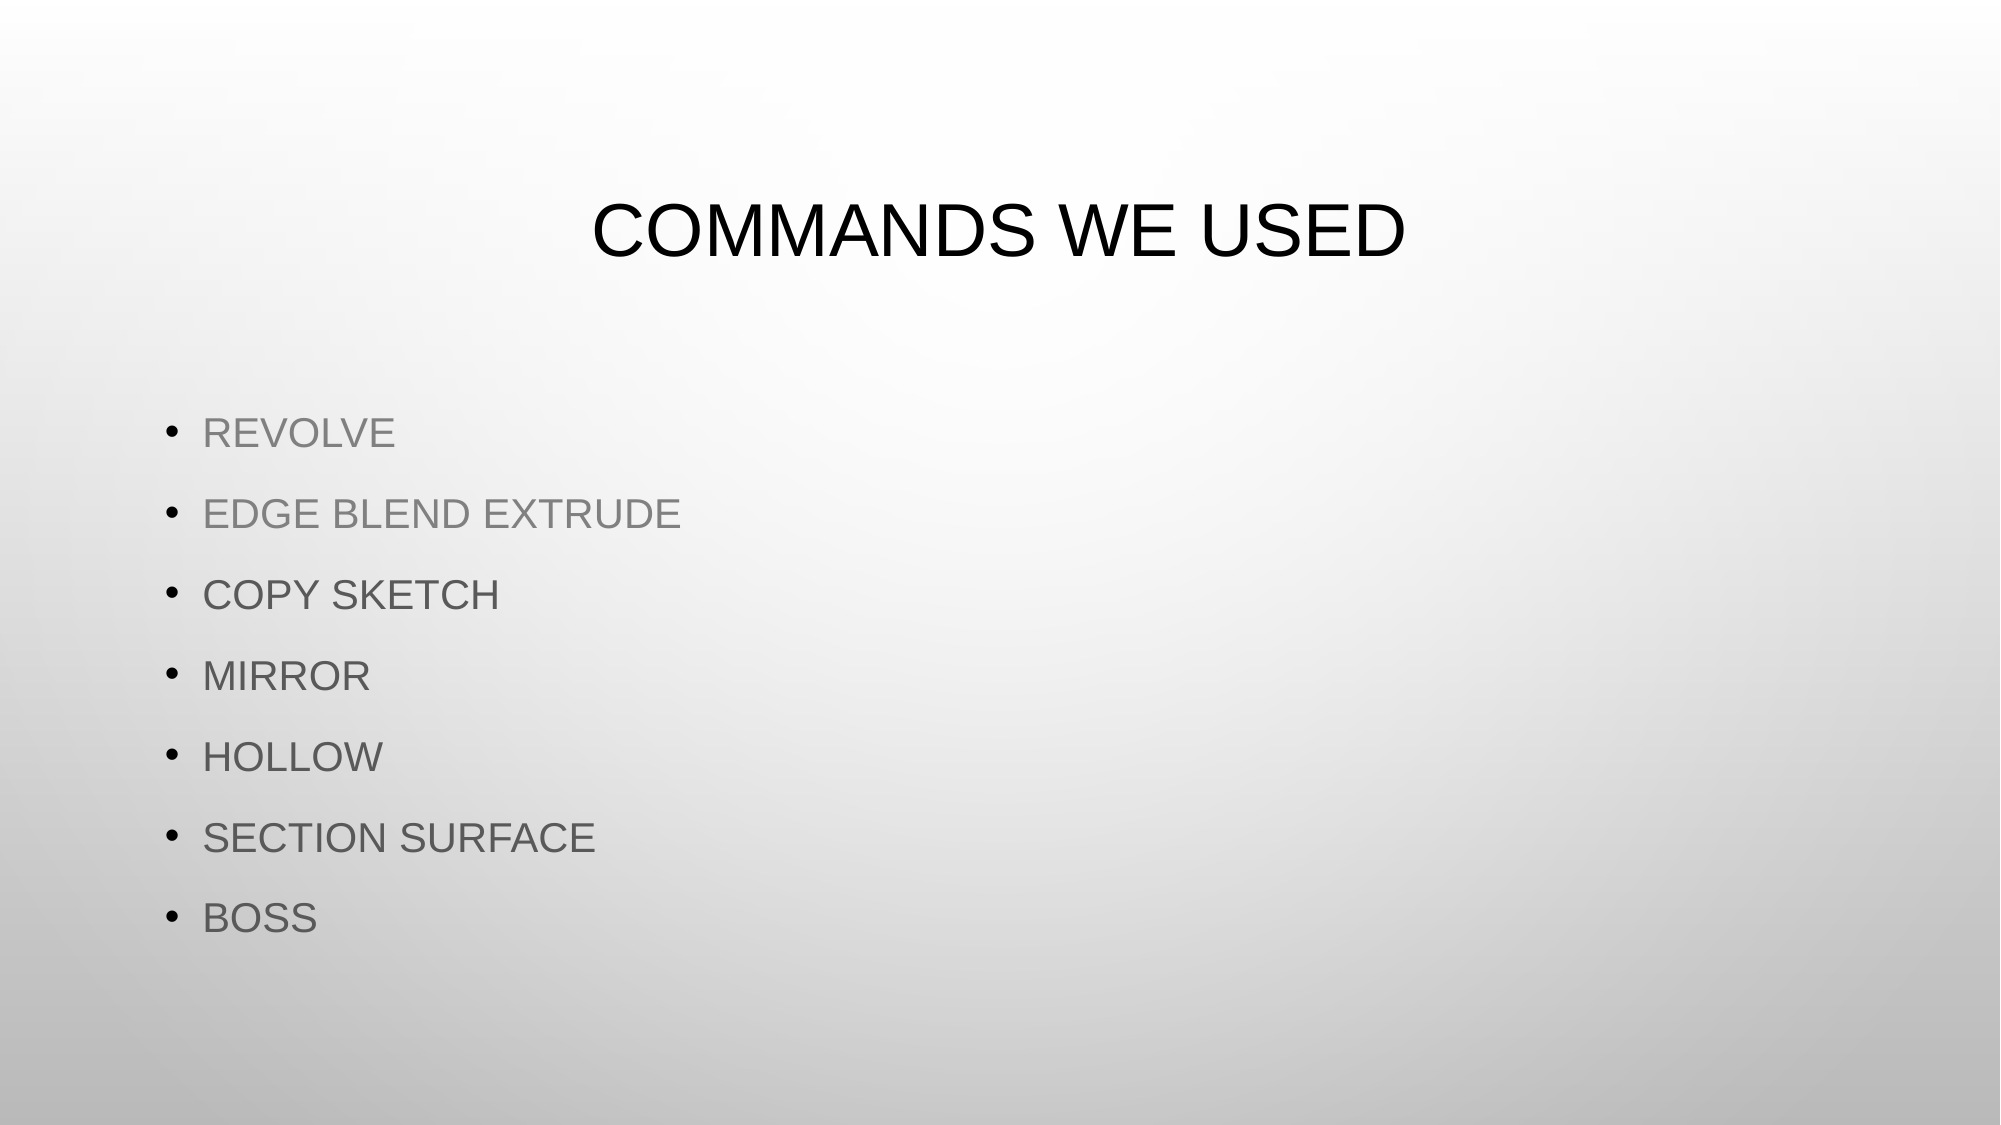

# Commands we used
Revolve
edge blend extrude
copy sketch
MIrror
Hollow
SectIon surface
Boss